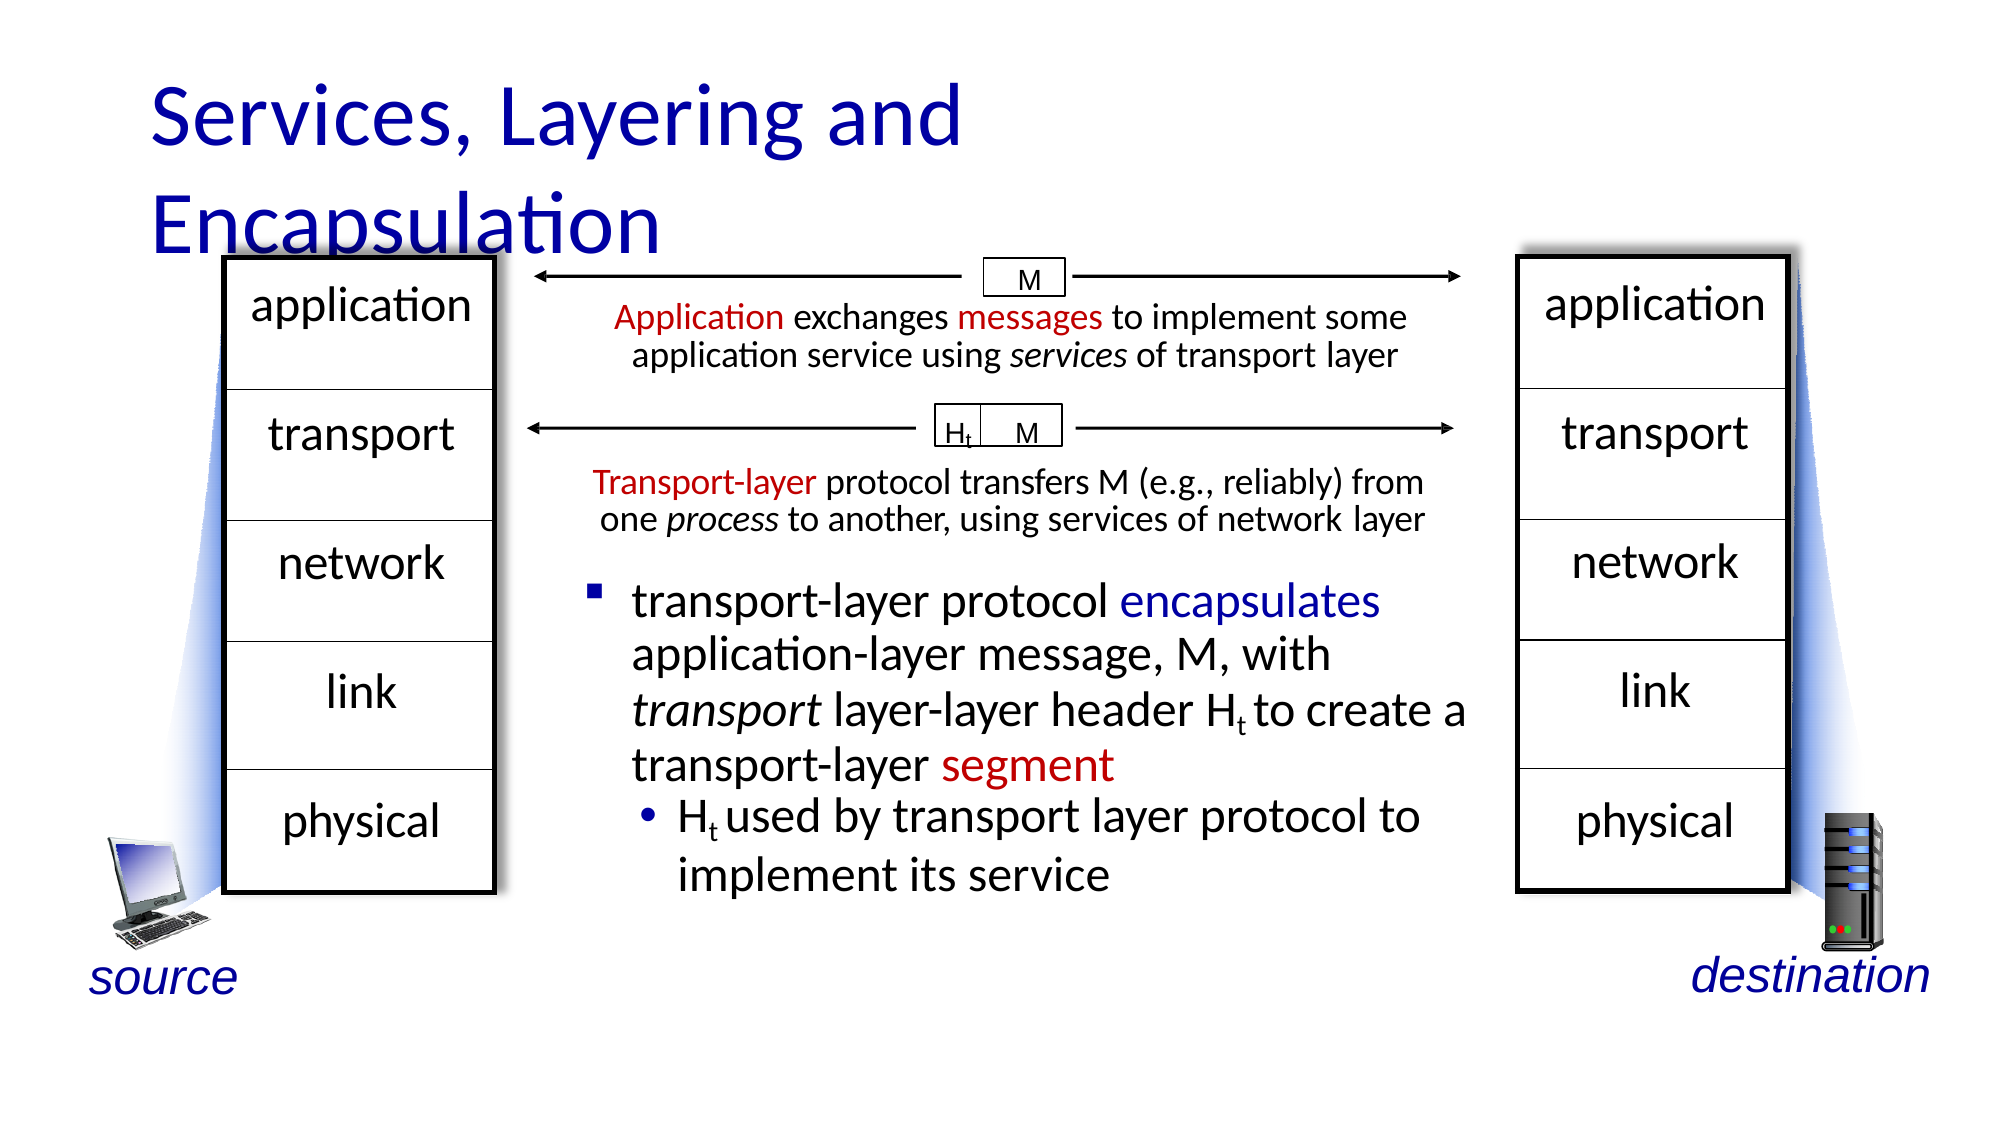

# Services, Layering and Encapsulation

| application |
| --- |
| transport |
| network |
| link |
| physical |
| application |
| --- |
| transport |
| network |
| link |
| physical |

M

Application exchanges messages to implement some  application service using services of transport layer
Ht	M
Transport-layer protocol transfers M (e.g., reliably) from  one process to another, using services of network layer
transport-layer protocol encapsulates  application-layer message, M, with  transport layer-layer header Ht to create a  transport-layer segment
Ht used by transport layer protocol to  implement its service

destination

source